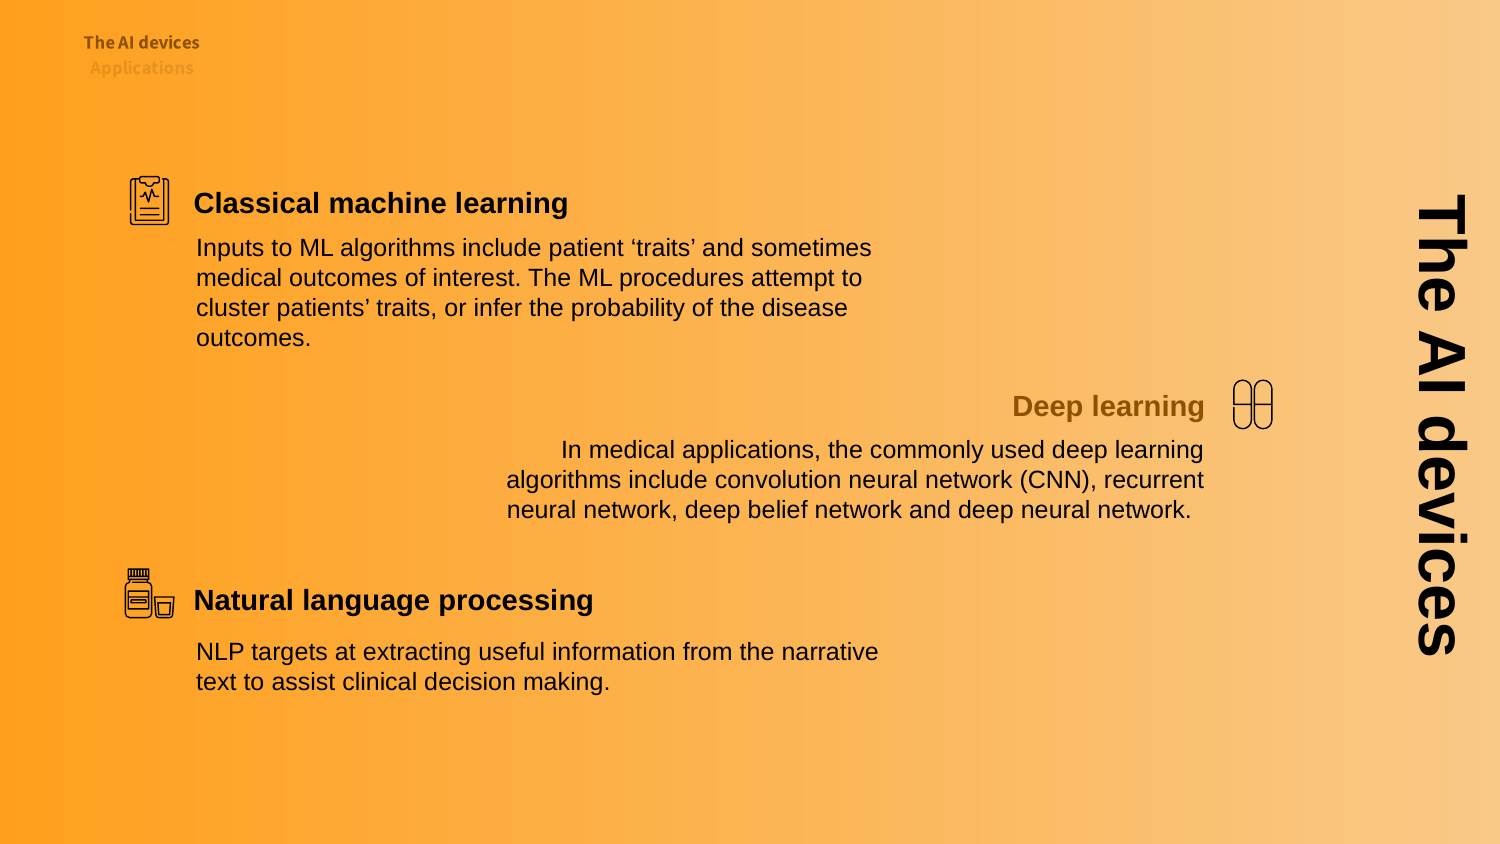

Classical machine learning
Inputs to ML algorithms include patient ‘traits’ and sometimes medical outcomes of interest. The ML procedures attempt to cluster patients’ traits, or infer the probability of the disease outcomes.
The AI devices
Deep learning

In medical applications, the commonly used deep learning algorithms include convolution neural network (CNN), recurrent neural network, deep belief network and deep neural network.

Natural language processing
NLP targets at extracting useful information from the narrative text to assist clinical decision making.